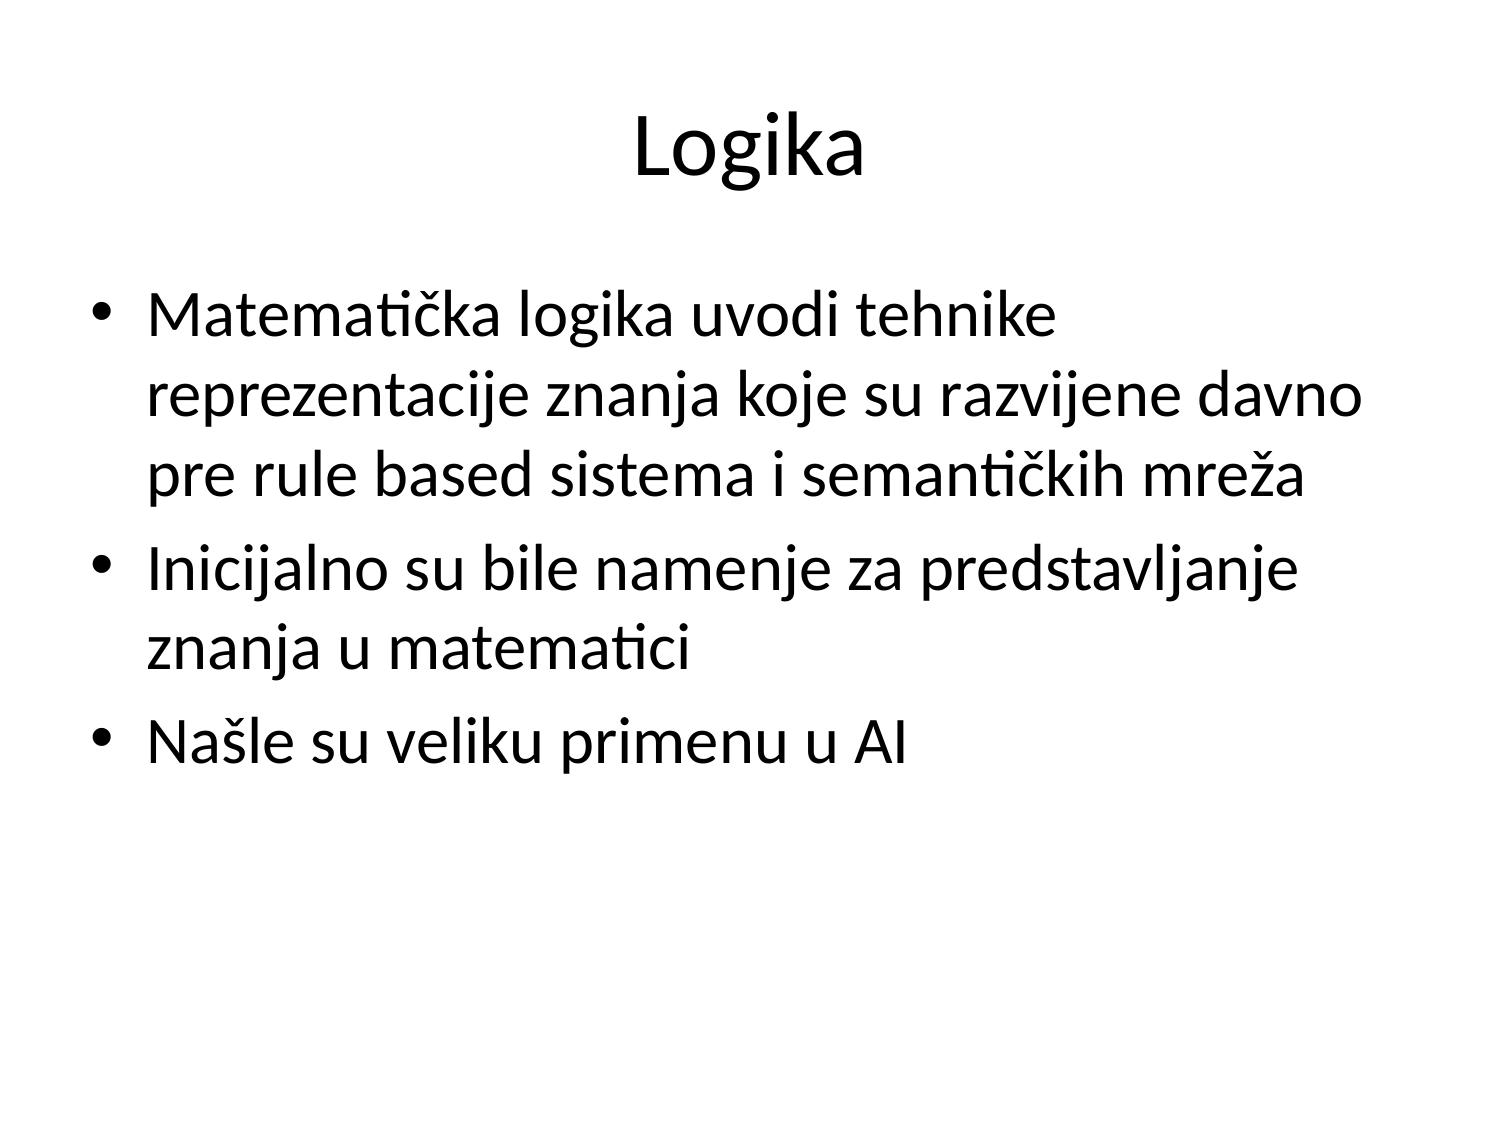

# Logika
Matematička logika uvodi tehnike reprezentacije znanja koje su razvijene davno pre rule based sistema i semantičkih mreža
Inicijalno su bile namenje za predstavljanje znanja u matematici
Našle su veliku primenu u AI